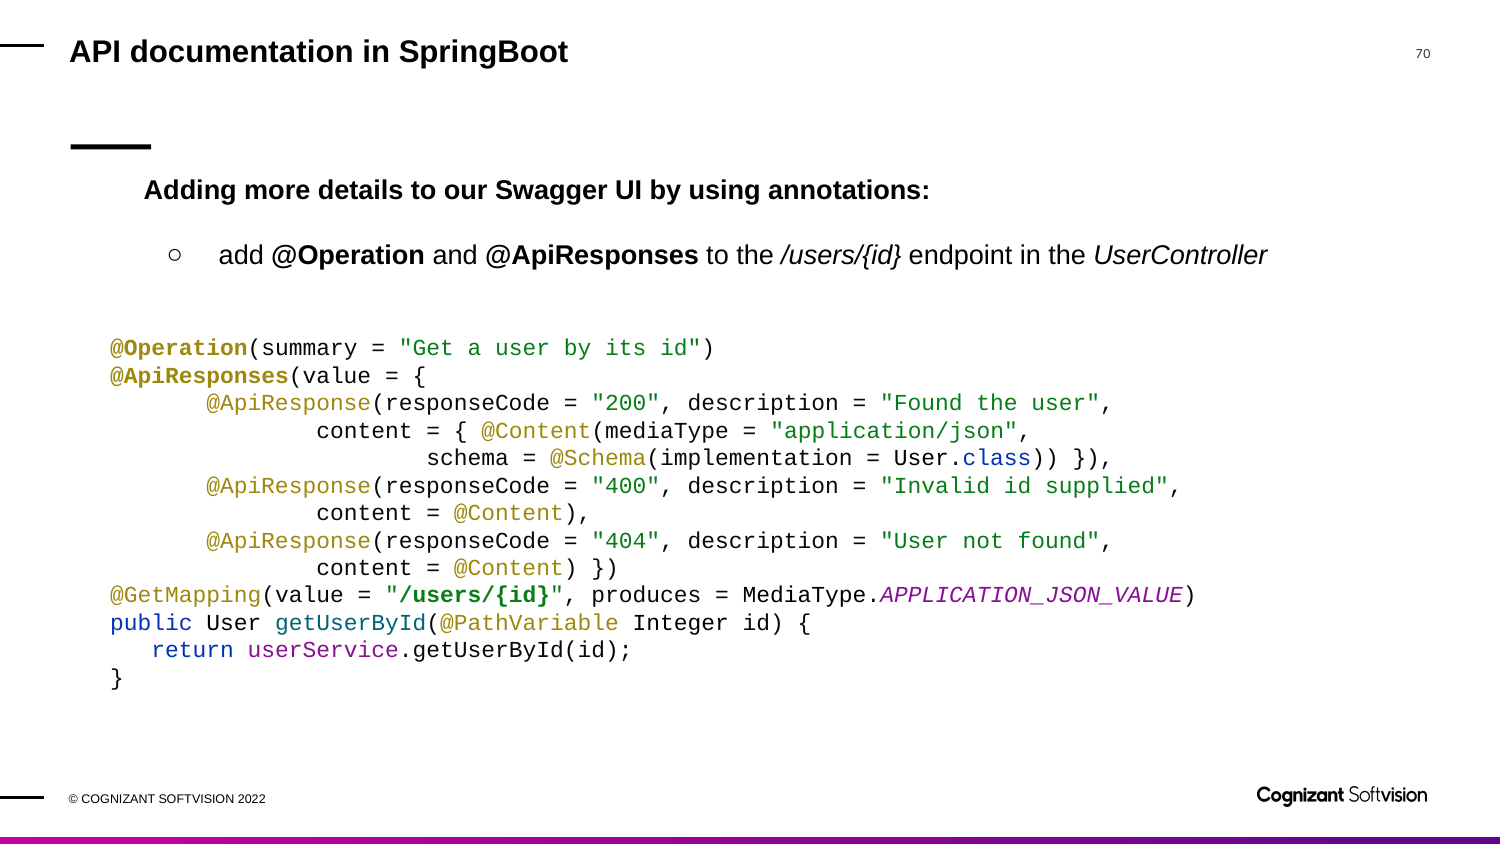

# API documentation in SpringBoot

Adding more details to our Swagger UI by using annotations:

add @Operation and @ApiResponses to the /users/{id} endpoint in the UserController
@Operation(summary = "Get a user by its id")
@ApiResponses(value = {
       @ApiResponse(responseCode = "200", description = "Found the user",
               content = { @Content(mediaType = "application/json",
                       schema = @Schema(implementation = User.class)) }),
       @ApiResponse(responseCode = "400", description = "Invalid id supplied",
               content = @Content),
       @ApiResponse(responseCode = "404", description = "User not found",
               content = @Content) })
@GetMapping(value = "/users/{id}", produces = MediaType.APPLICATION_JSON_VALUE)
public User getUserById(@PathVariable Integer id) {
   return userService.getUserById(id);
}